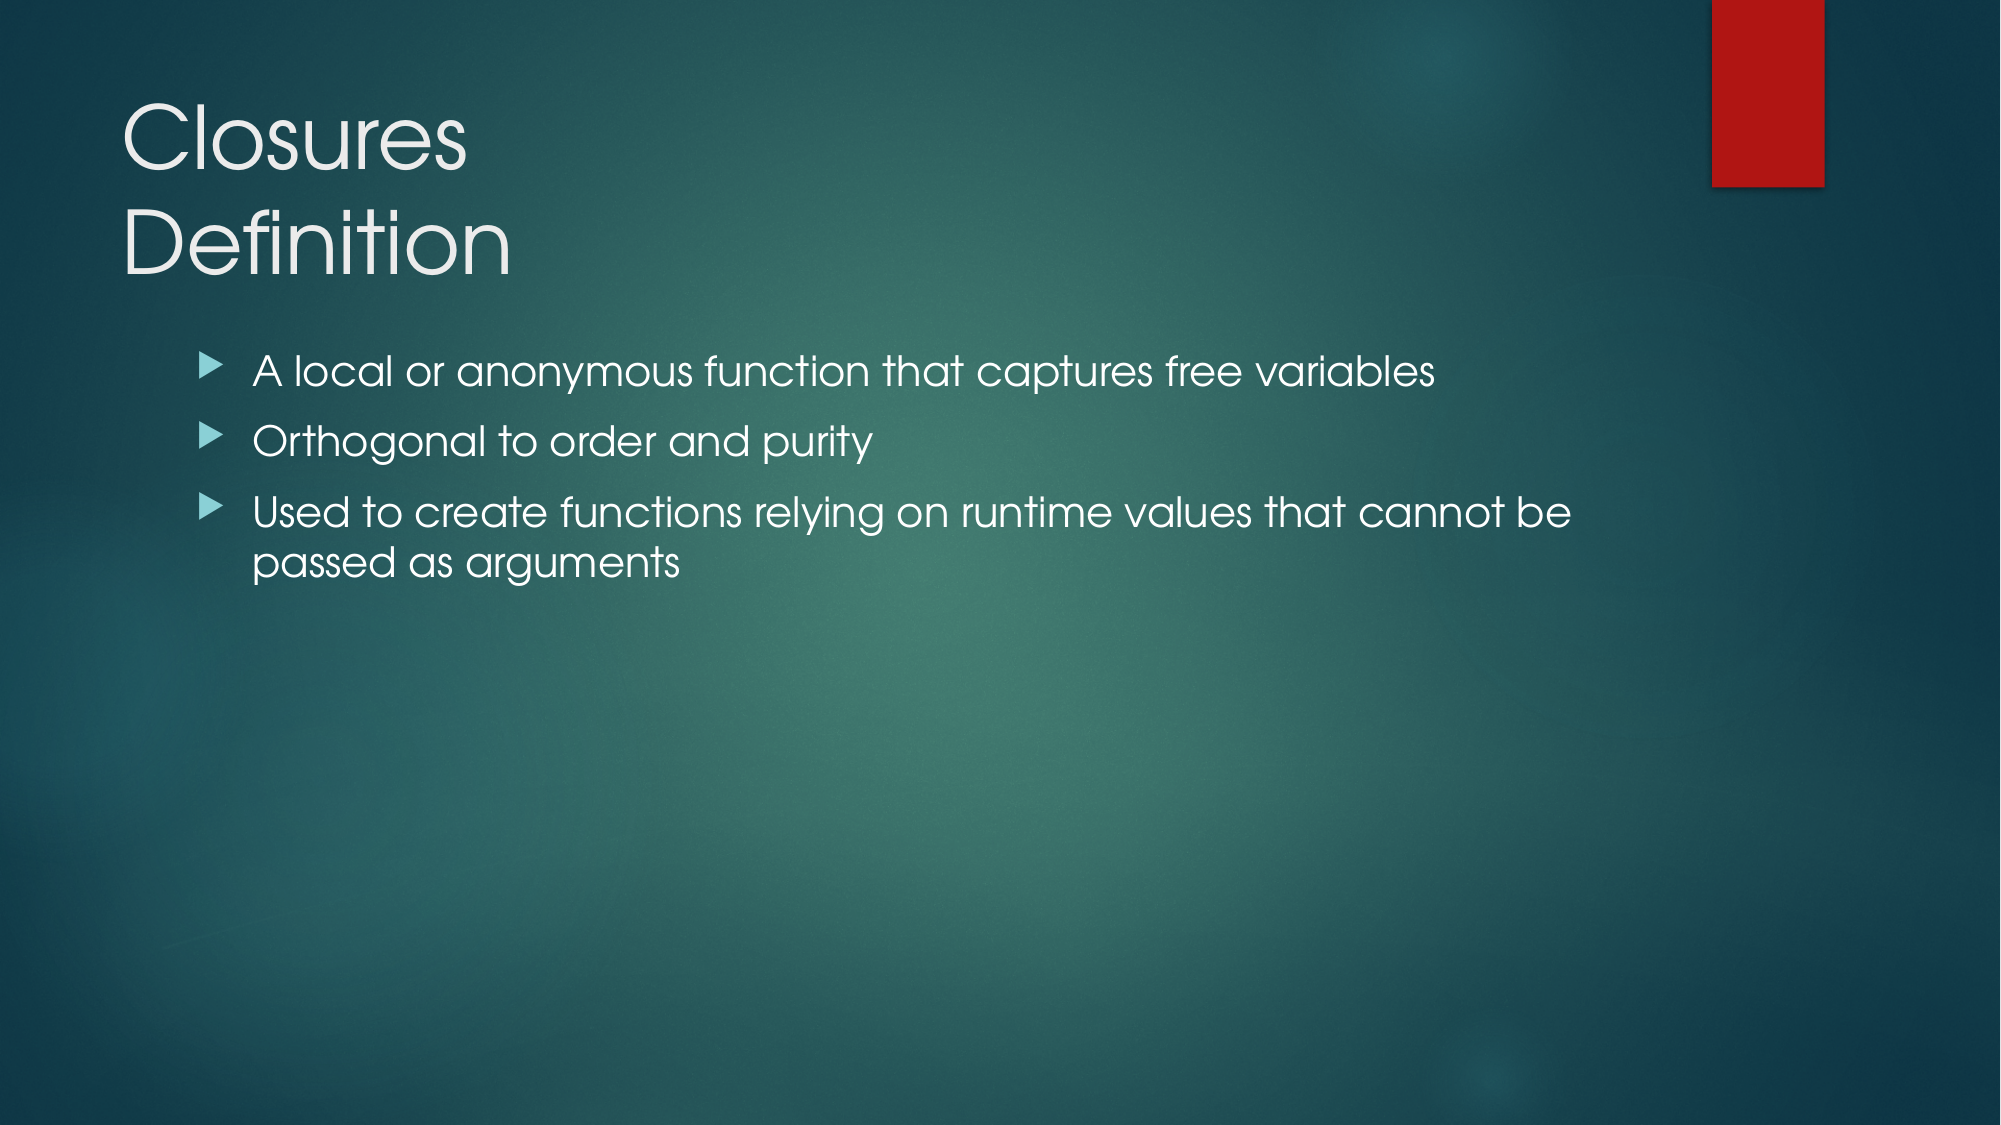

# Closures Definition
A local or anonymous function that captures free variables
Orthogonal to order and purity
Used to create functions relying on runtime values that cannot be passed as arguments